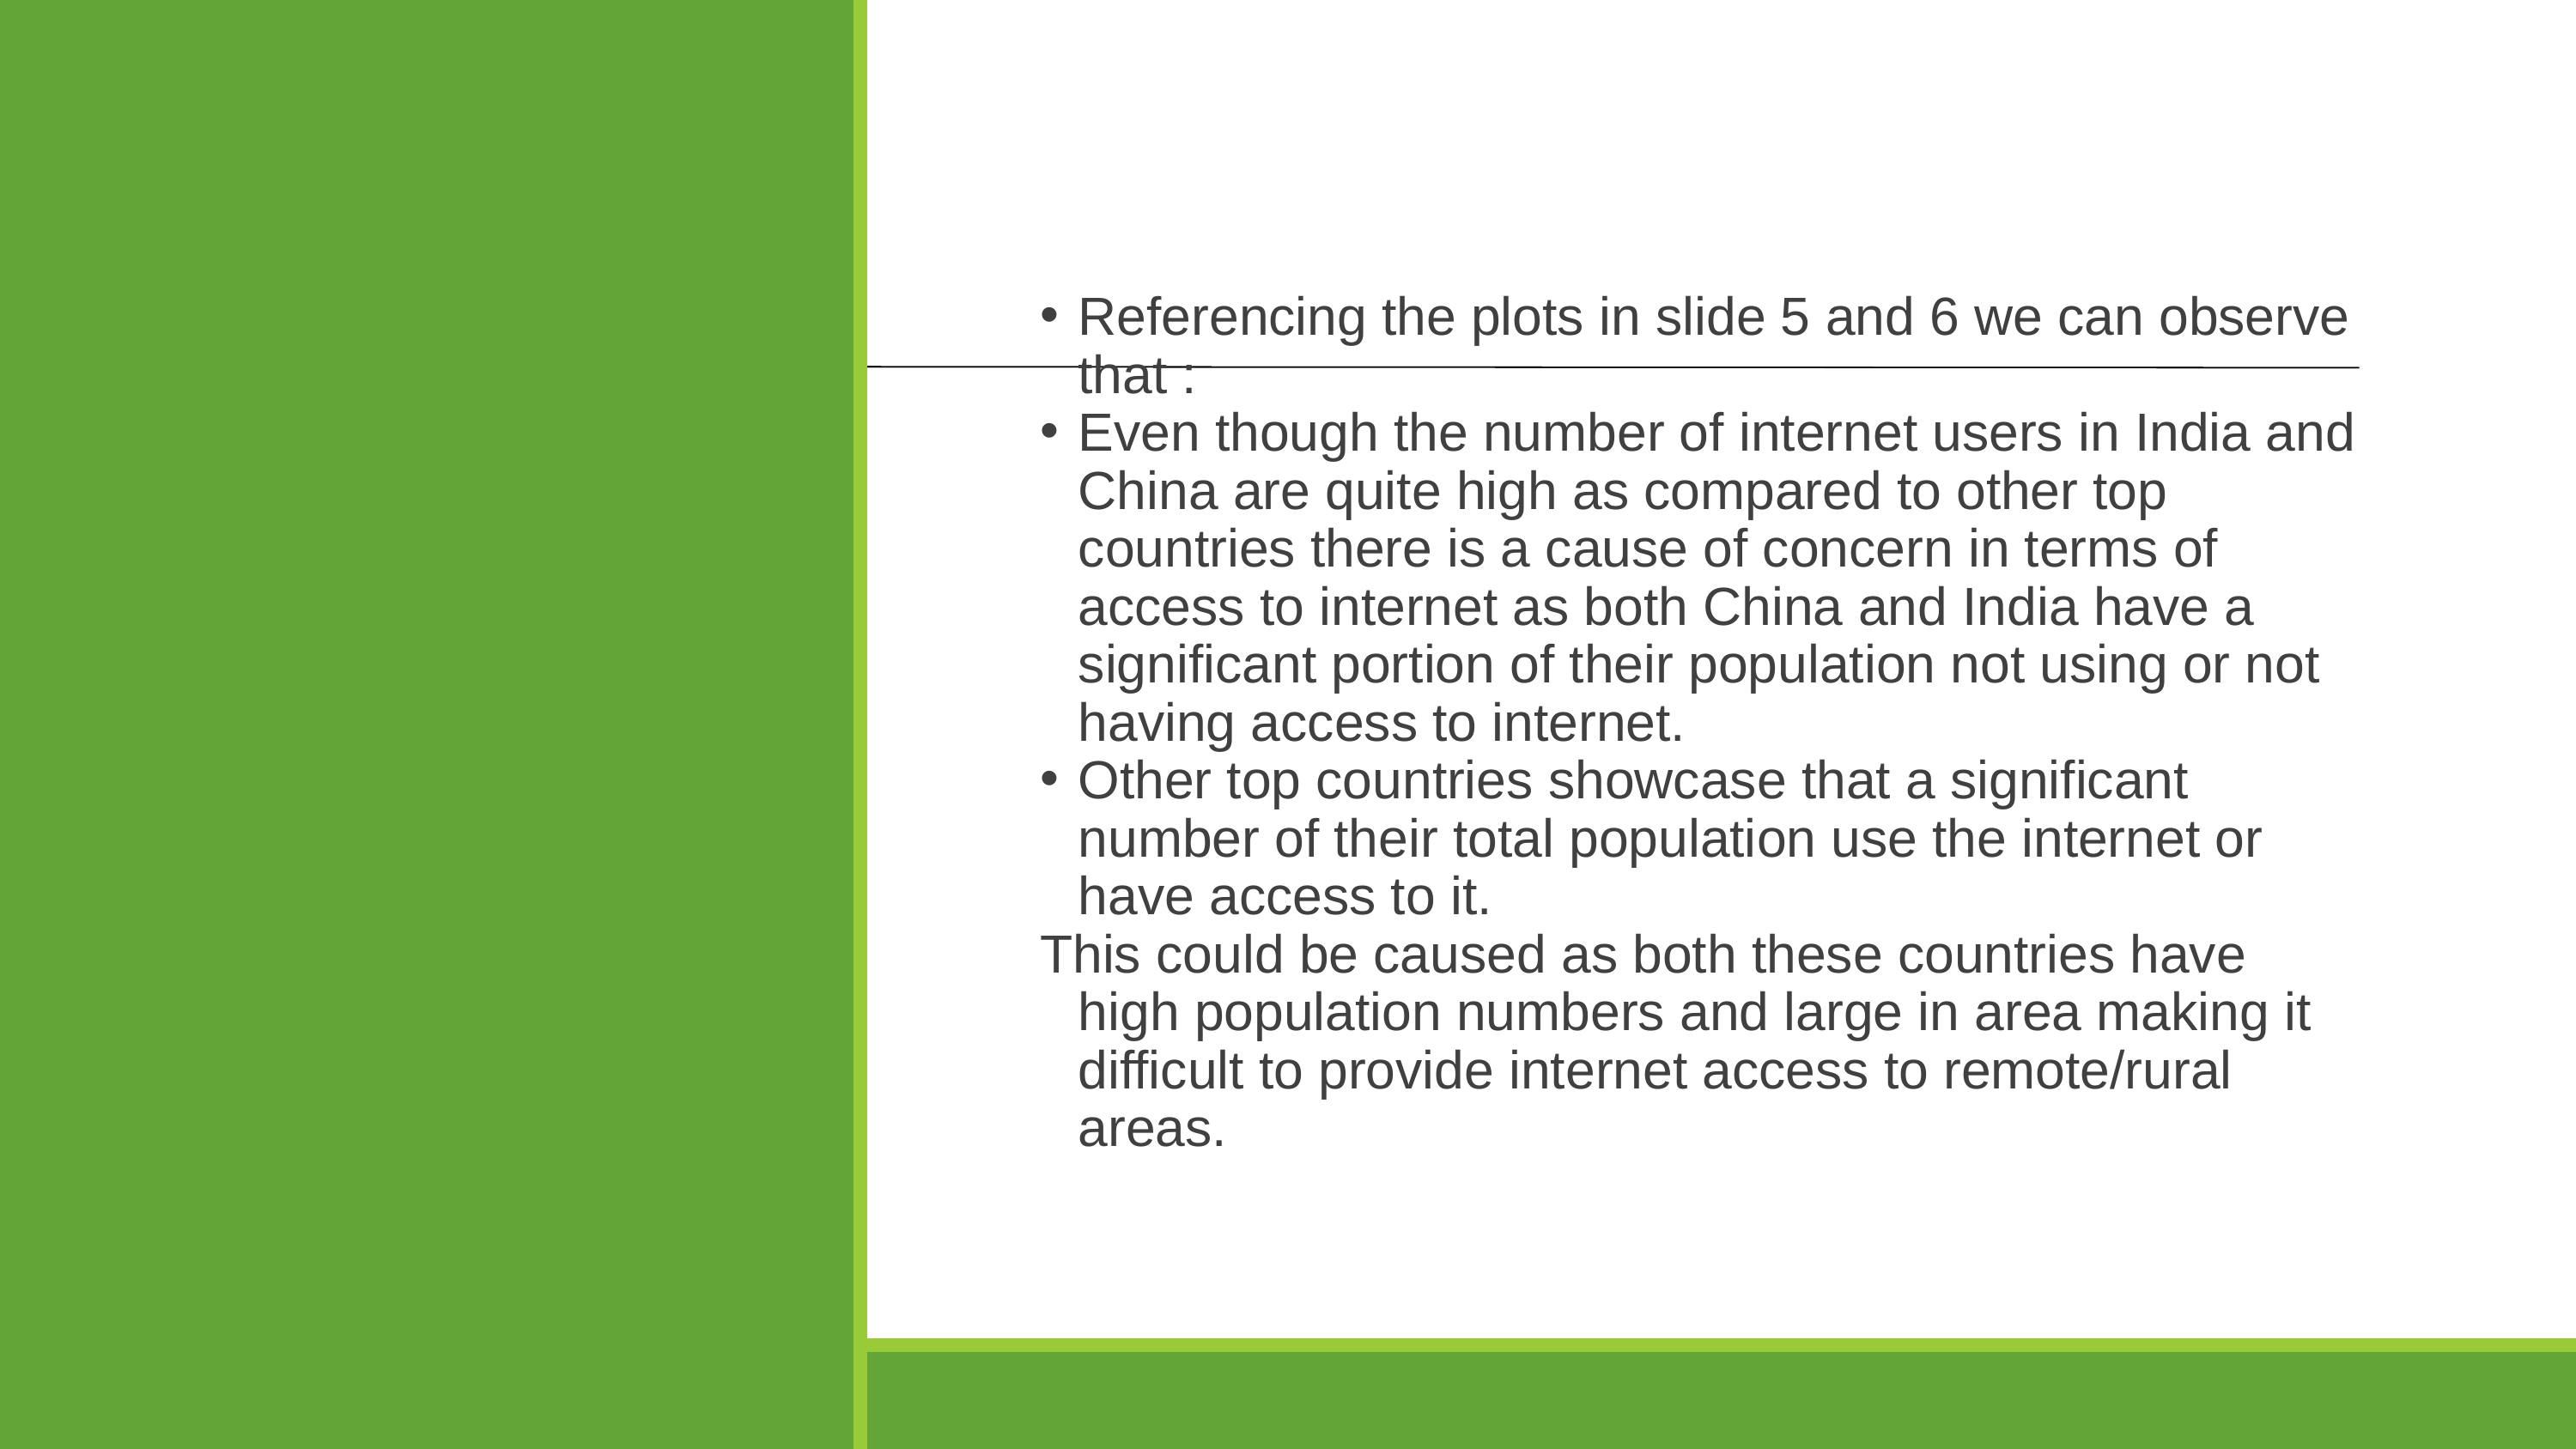

Referencing the plots in slide 5 and 6 we can observe that :
Even though the number of internet users in India and China are quite high as compared to other top countries there is a cause of concern in terms of access to internet as both China and India have a significant portion of their population not using or not having access to internet.
Other top countries showcase that a significant number of their total population use the internet or have access to it.
This could be caused as both these countries have high population numbers and large in area making it difficult to provide internet access to remote/rural areas.